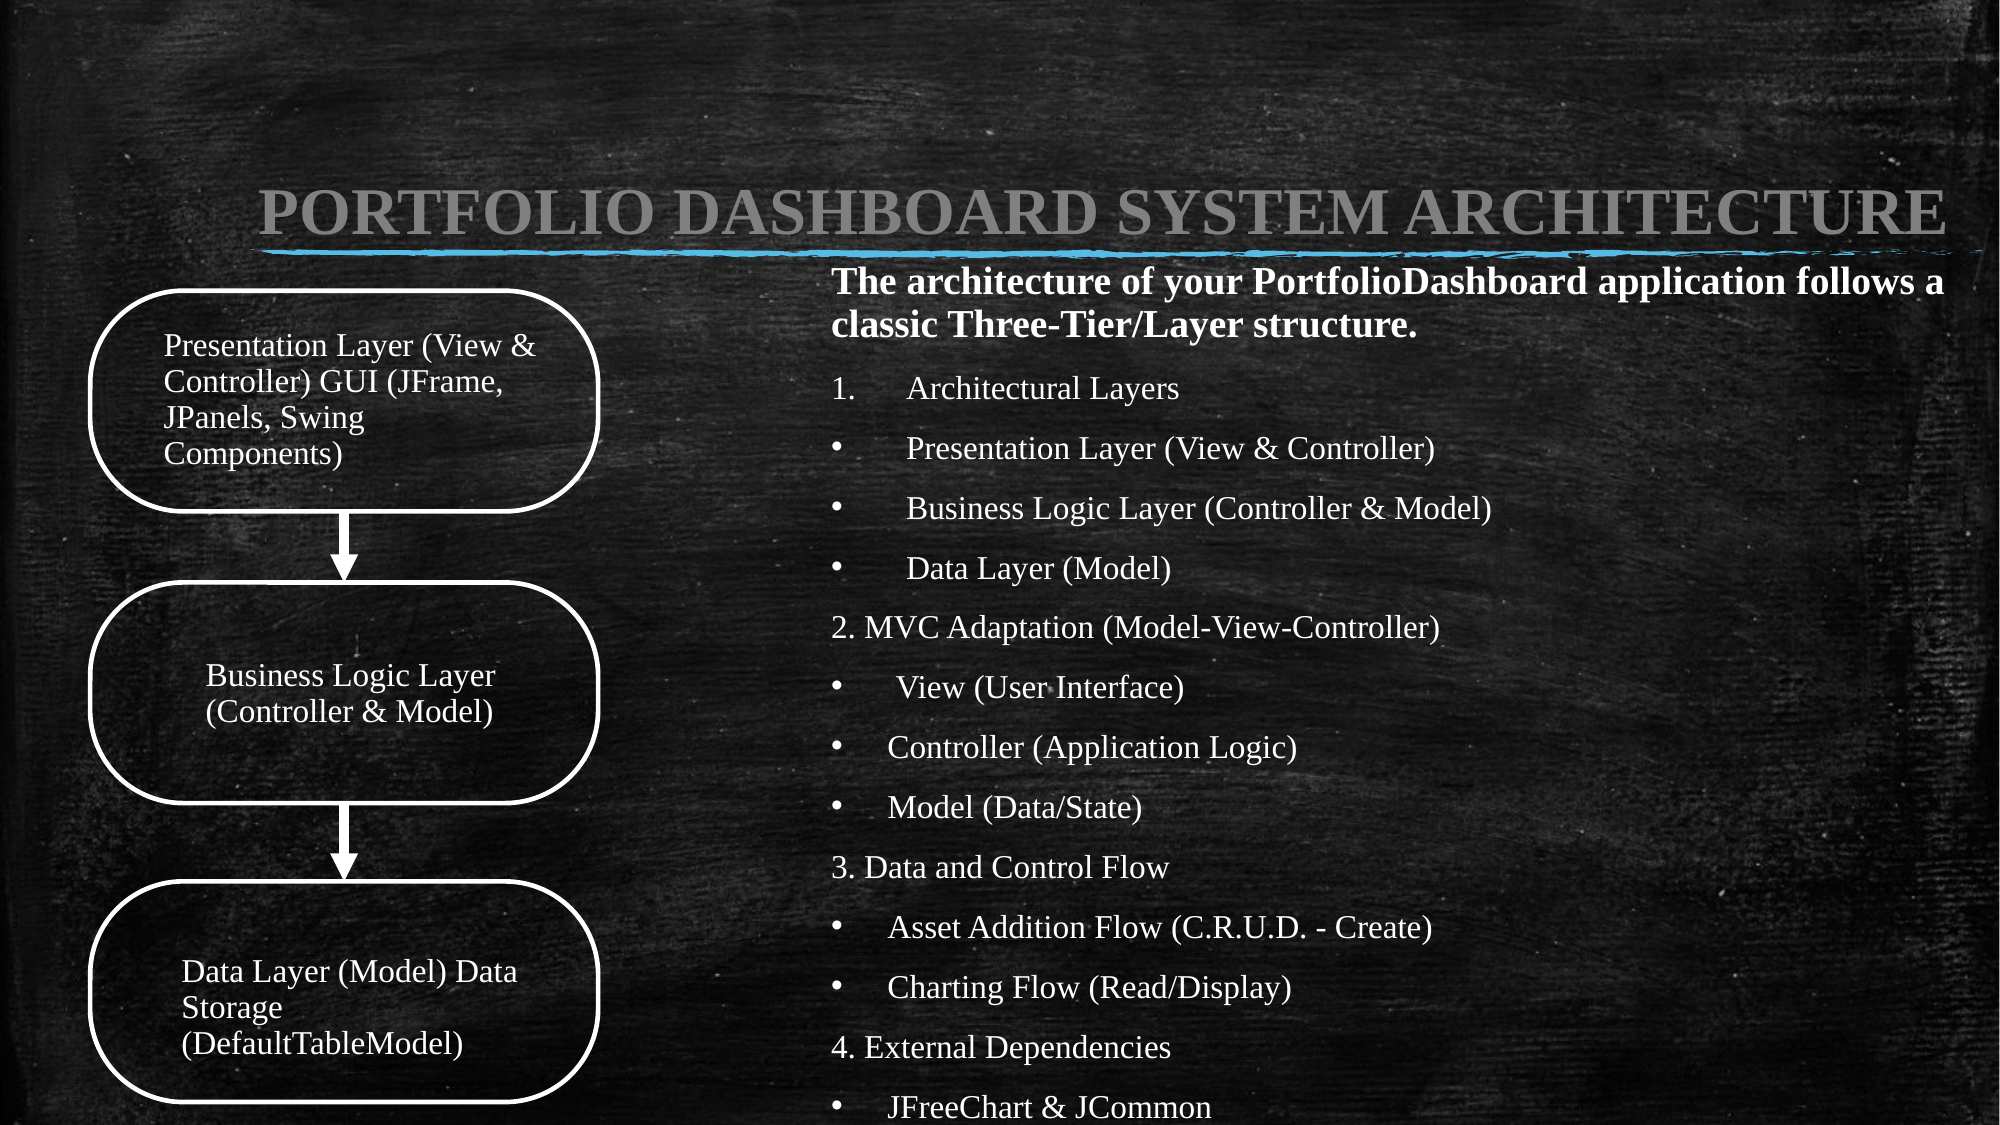

# PORTFOLIO DASHBOARD SYSTEM ARCHITECTURE
The architecture of your PortfolioDashboard application follows a classic Three-Tier/Layer structure.
Architectural Layers
Presentation Layer (View & Controller)
Business Logic Layer (Controller & Model)
Data Layer (Model)
2. MVC Adaptation (Model-View-Controller)
 View (User Interface)
Controller (Application Logic)
Model (Data/State)
3. Data and Control Flow
Asset Addition Flow (C.R.U.D. - Create)
Charting Flow (Read/Display)
4. External Dependencies
JFreeChart & JCommon

Presentation Layer (View & Controller) GUI (JFrame, JPanels, Swing Components)

Business Logic Layer (Controller & Model)

Data Layer (Model) Data Storage (DefaultTableModel)